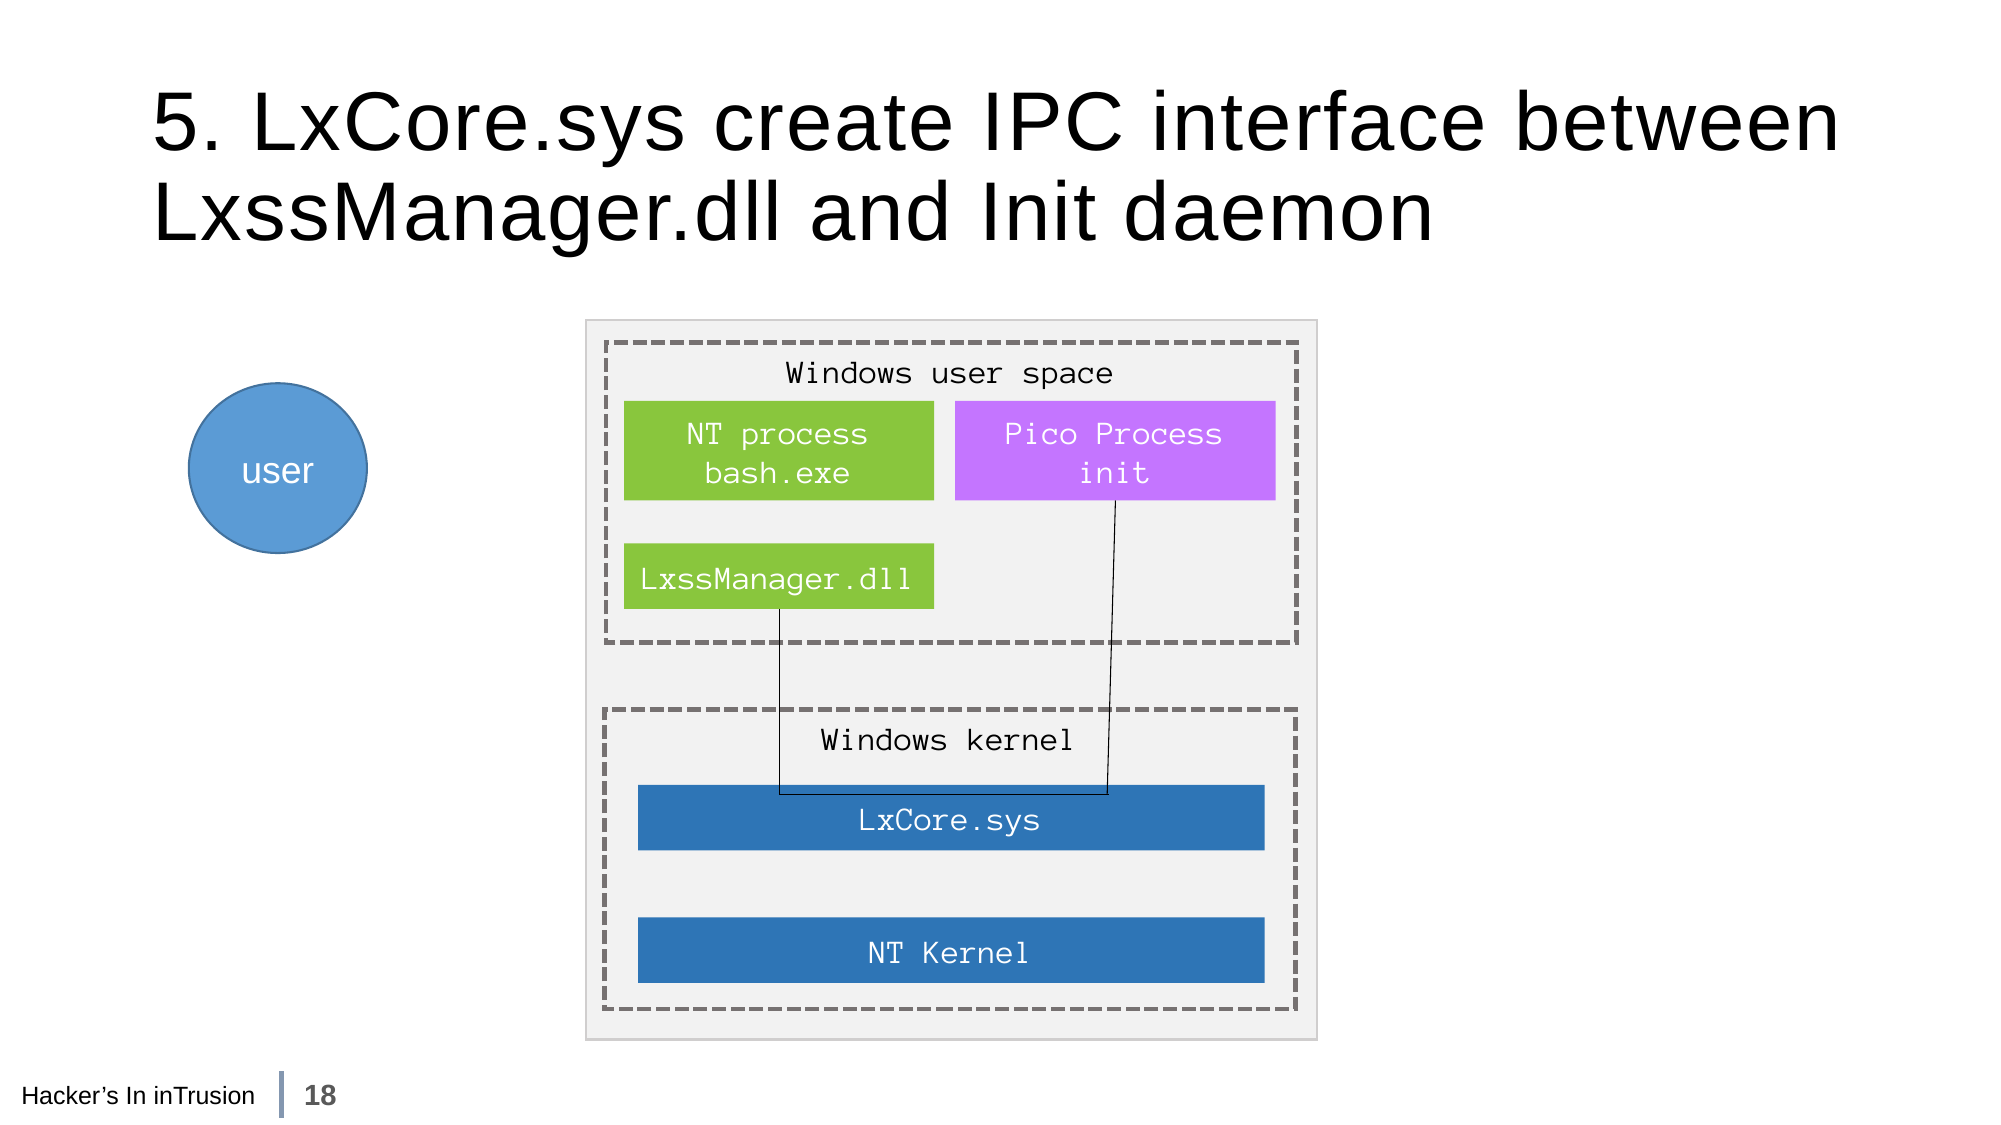

# 5. LxCore.sys create IPC interface between LxssManager.dll and Init daemon

Windows user space
NT process
bash.exe
Windows kernel
LxCore.sys
NT Kernel
user
Pico Process
init
LxssManager.dll